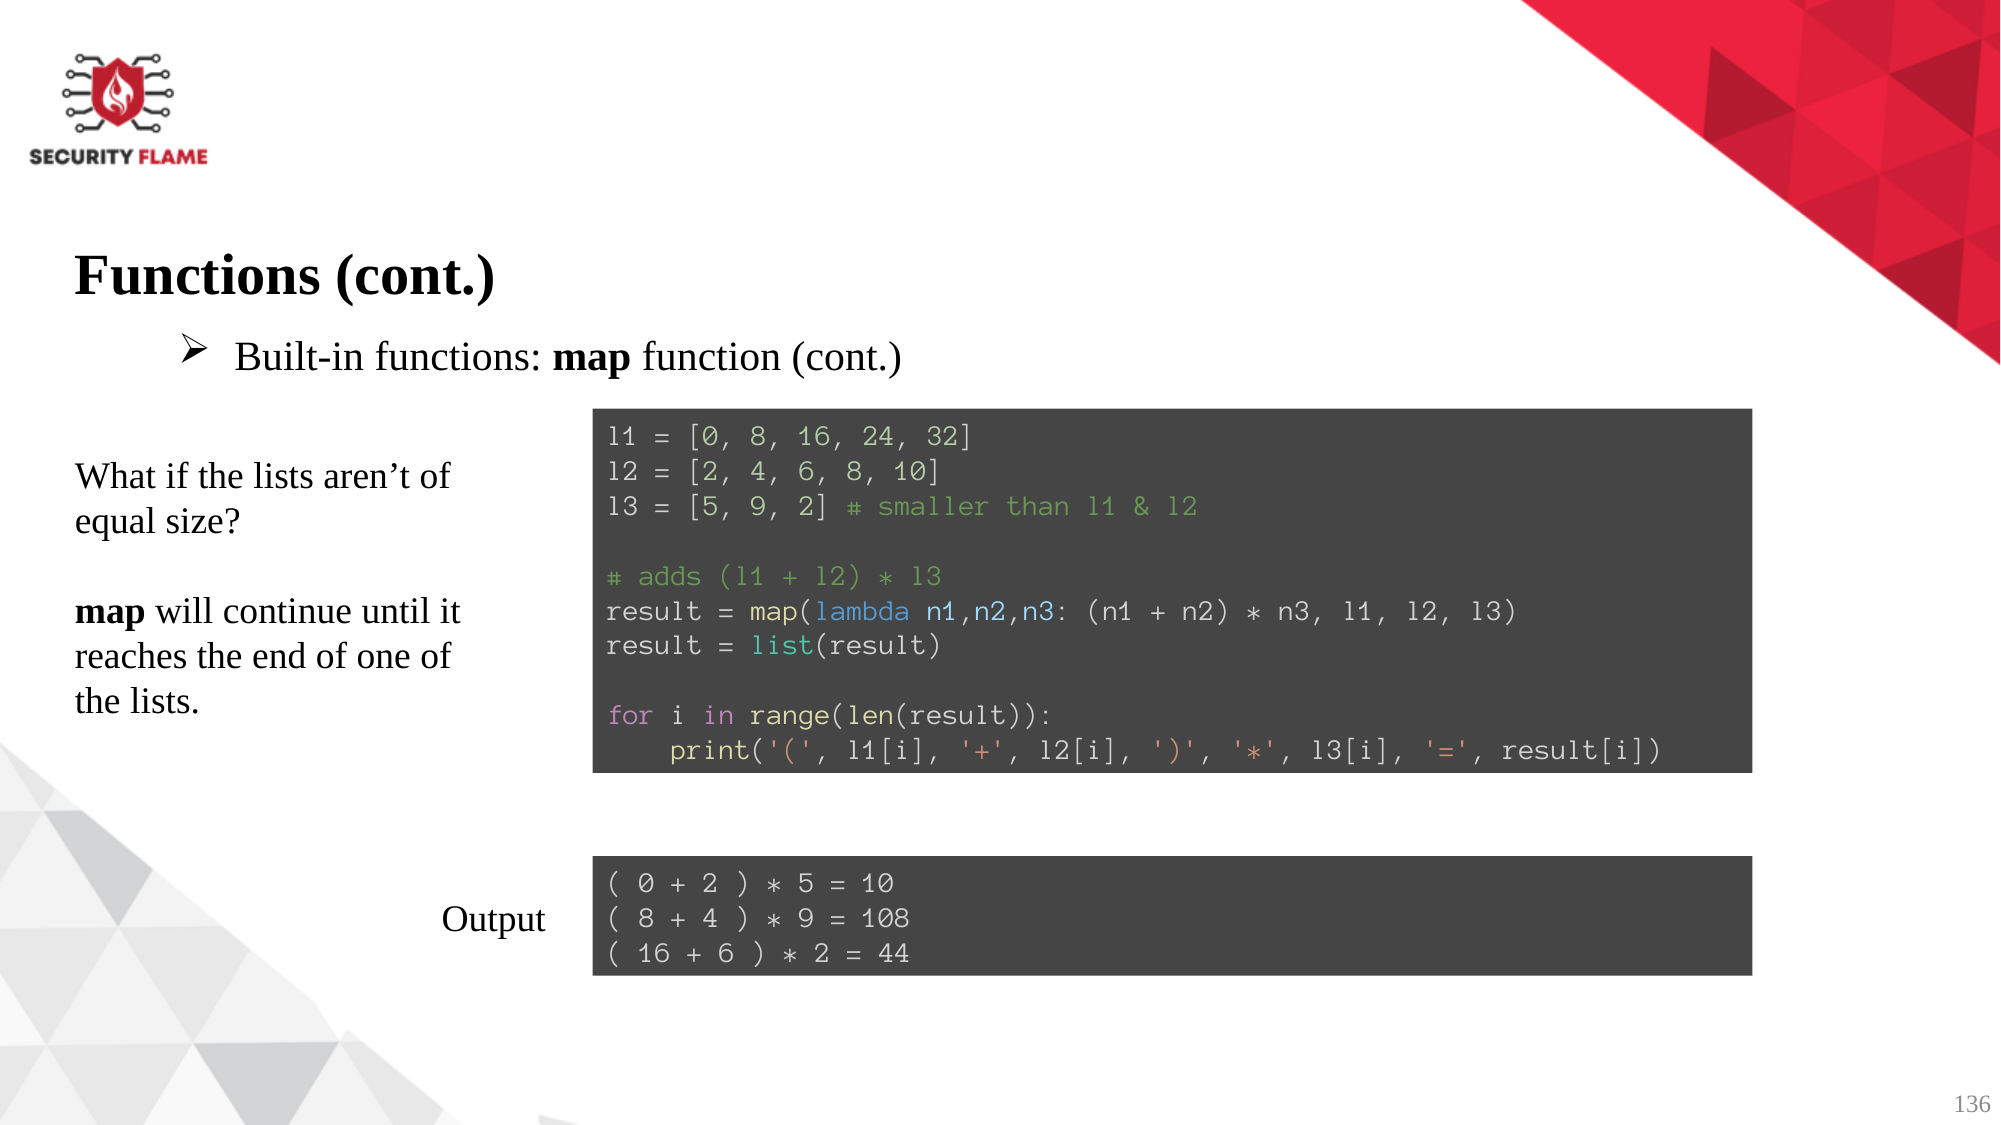

Functions (cont.)
Built-in functions: map function (cont.)
l1 = [0, 8, 16, 24, 32]
l2 = [2, 4, 6, 8, 10]
l3 = [5, 9, 2] # smaller than l1 & l2
# adds (l1 + l2) * l3
result = map(lambda n1,n2,n3: (n1 + n2) * n3, l1, l2, l3)
result = list(result)
for i in range(len(result)):
    print('(', l1[i], '+', l2[i], ')', '*', l3[i], '=', result[i])
What if the lists aren’t of equal size?

map will continue until it reaches the end of one of the lists.
( 0 + 2 ) * 5 = 10
( 8 + 4 ) * 9 = 108
( 16 + 6 ) * 2 = 44
Output
136